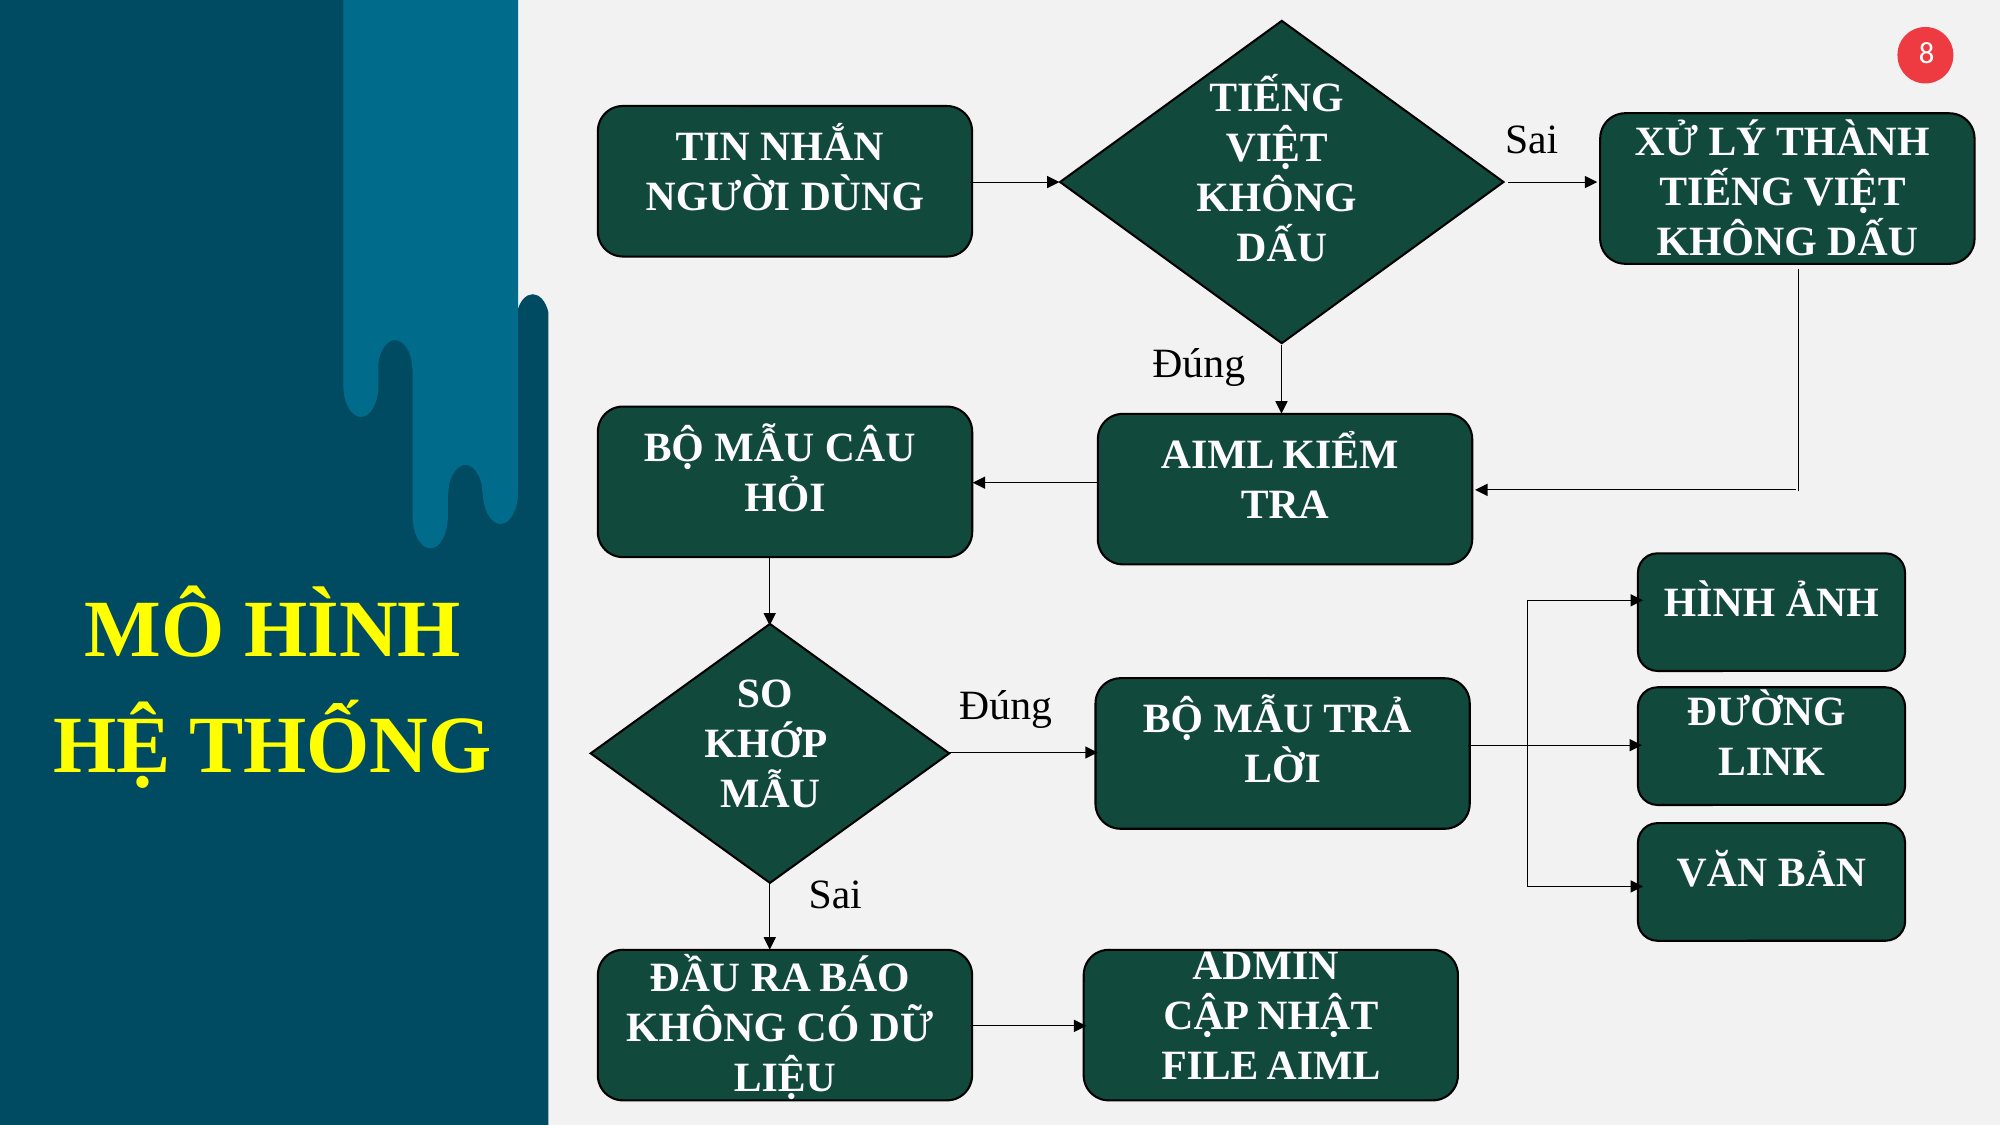

TIẾNG

VIỆT

KHÔNG

DẤU

TIN NHẮN

NGƯỜI DÙNG

XỬ LÝ THÀNH

TIẾNG VIỆT

KHÔNG DẤU
Sai
Đúng
BỘ MẪU CÂU

HỎI
AIML KIỂM

TRA
HÌNH ẢNH
SO

KHỚP

MẪU
Đúng
ĐƯỜNG

LINK
VĂN BẢN
Sai

ĐẦU RA BÁO

KHÔNG CÓ DỮ

LIỆU
ADMIN

CẬP NHẬT

FILE AIML
BỘ MẪU TRẢ

LỜI
MÔ HÌNH
HỆ THỐNG